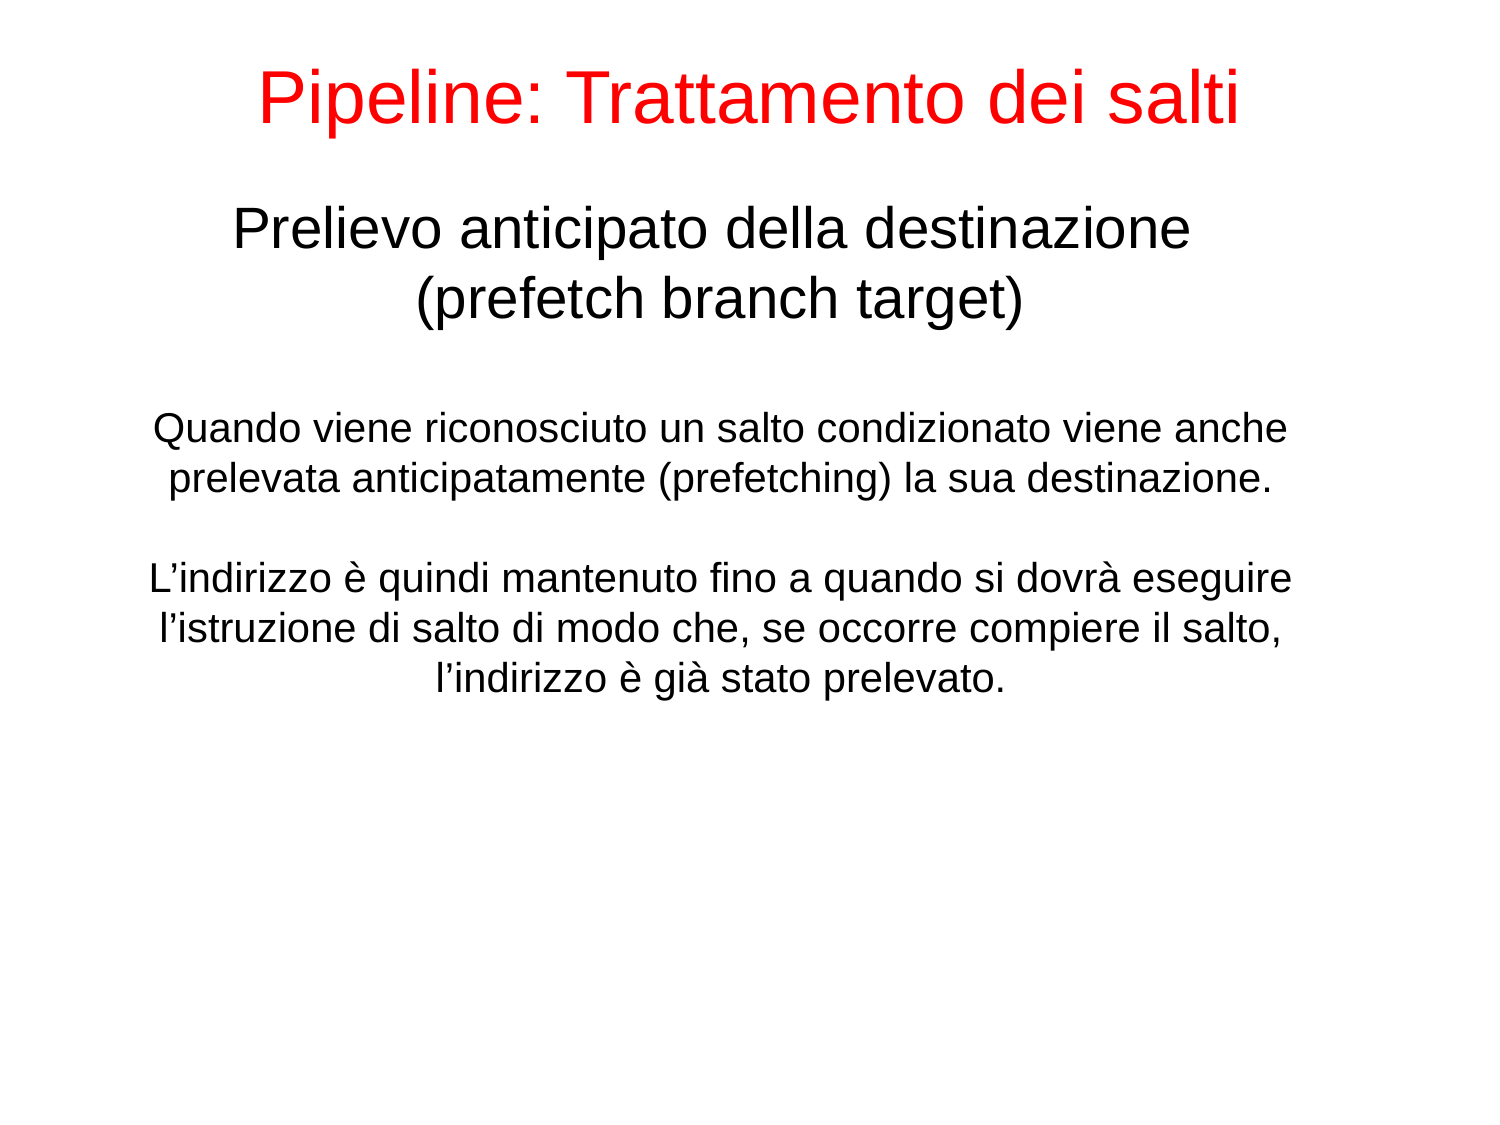

# Pipeline: Trattamento dei salti
Prelievo anticipato della destinazione
(prefetch branch target)

Quando viene riconosciuto un salto condizionato viene anche prelevata anticipatamente (prefetching) la sua destinazione.

L’indirizzo è quindi mantenuto fino a quando si dovrà eseguire l’istruzione di salto di modo che, se occorre compiere il salto, l’indirizzo è già stato prelevato.